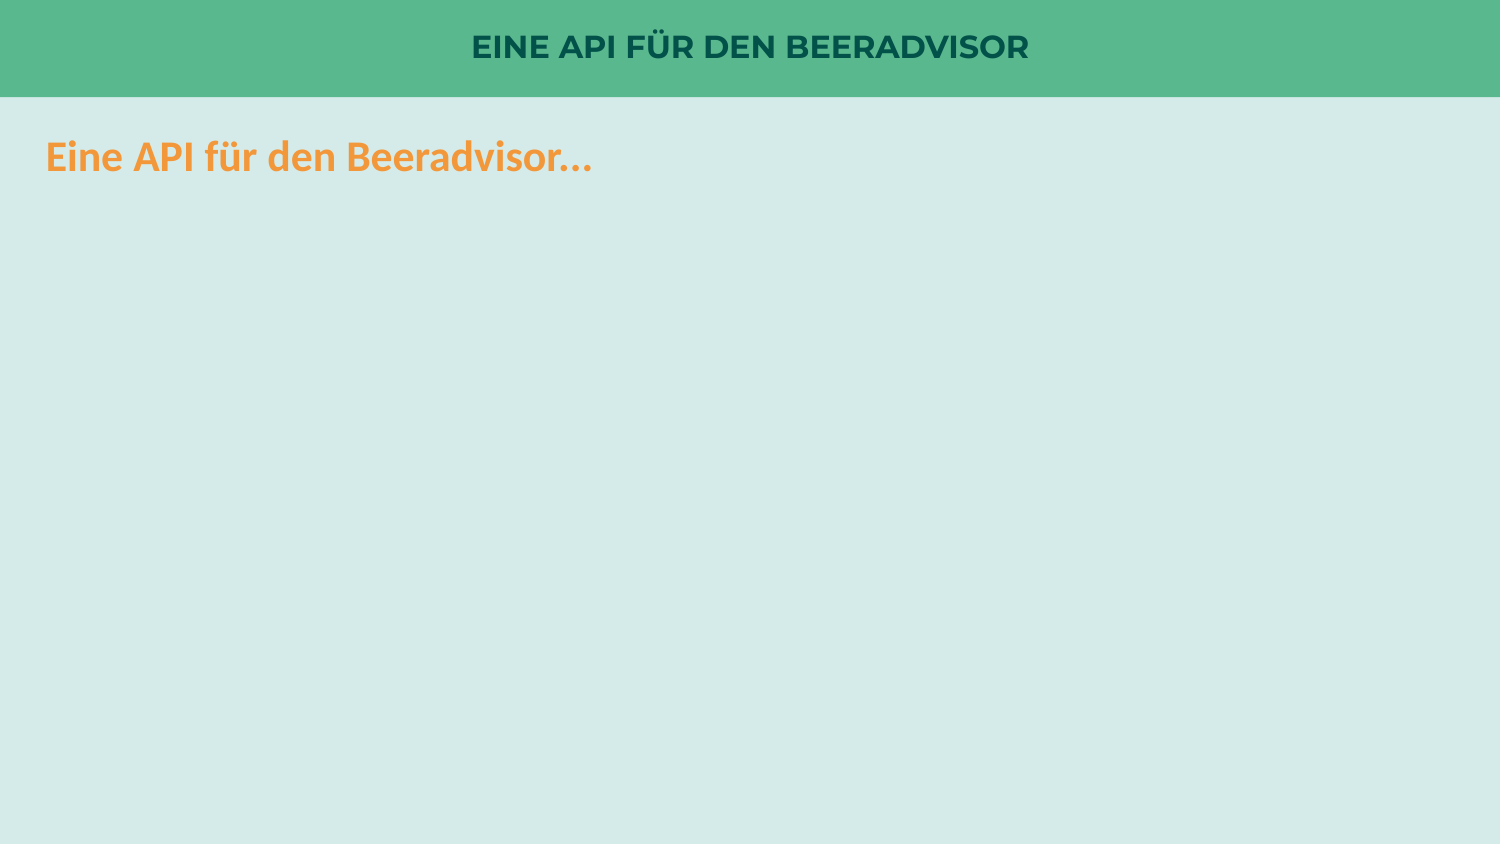

# Eine Api für den BeerAdvisor
Eine API für den Beeradvisor...